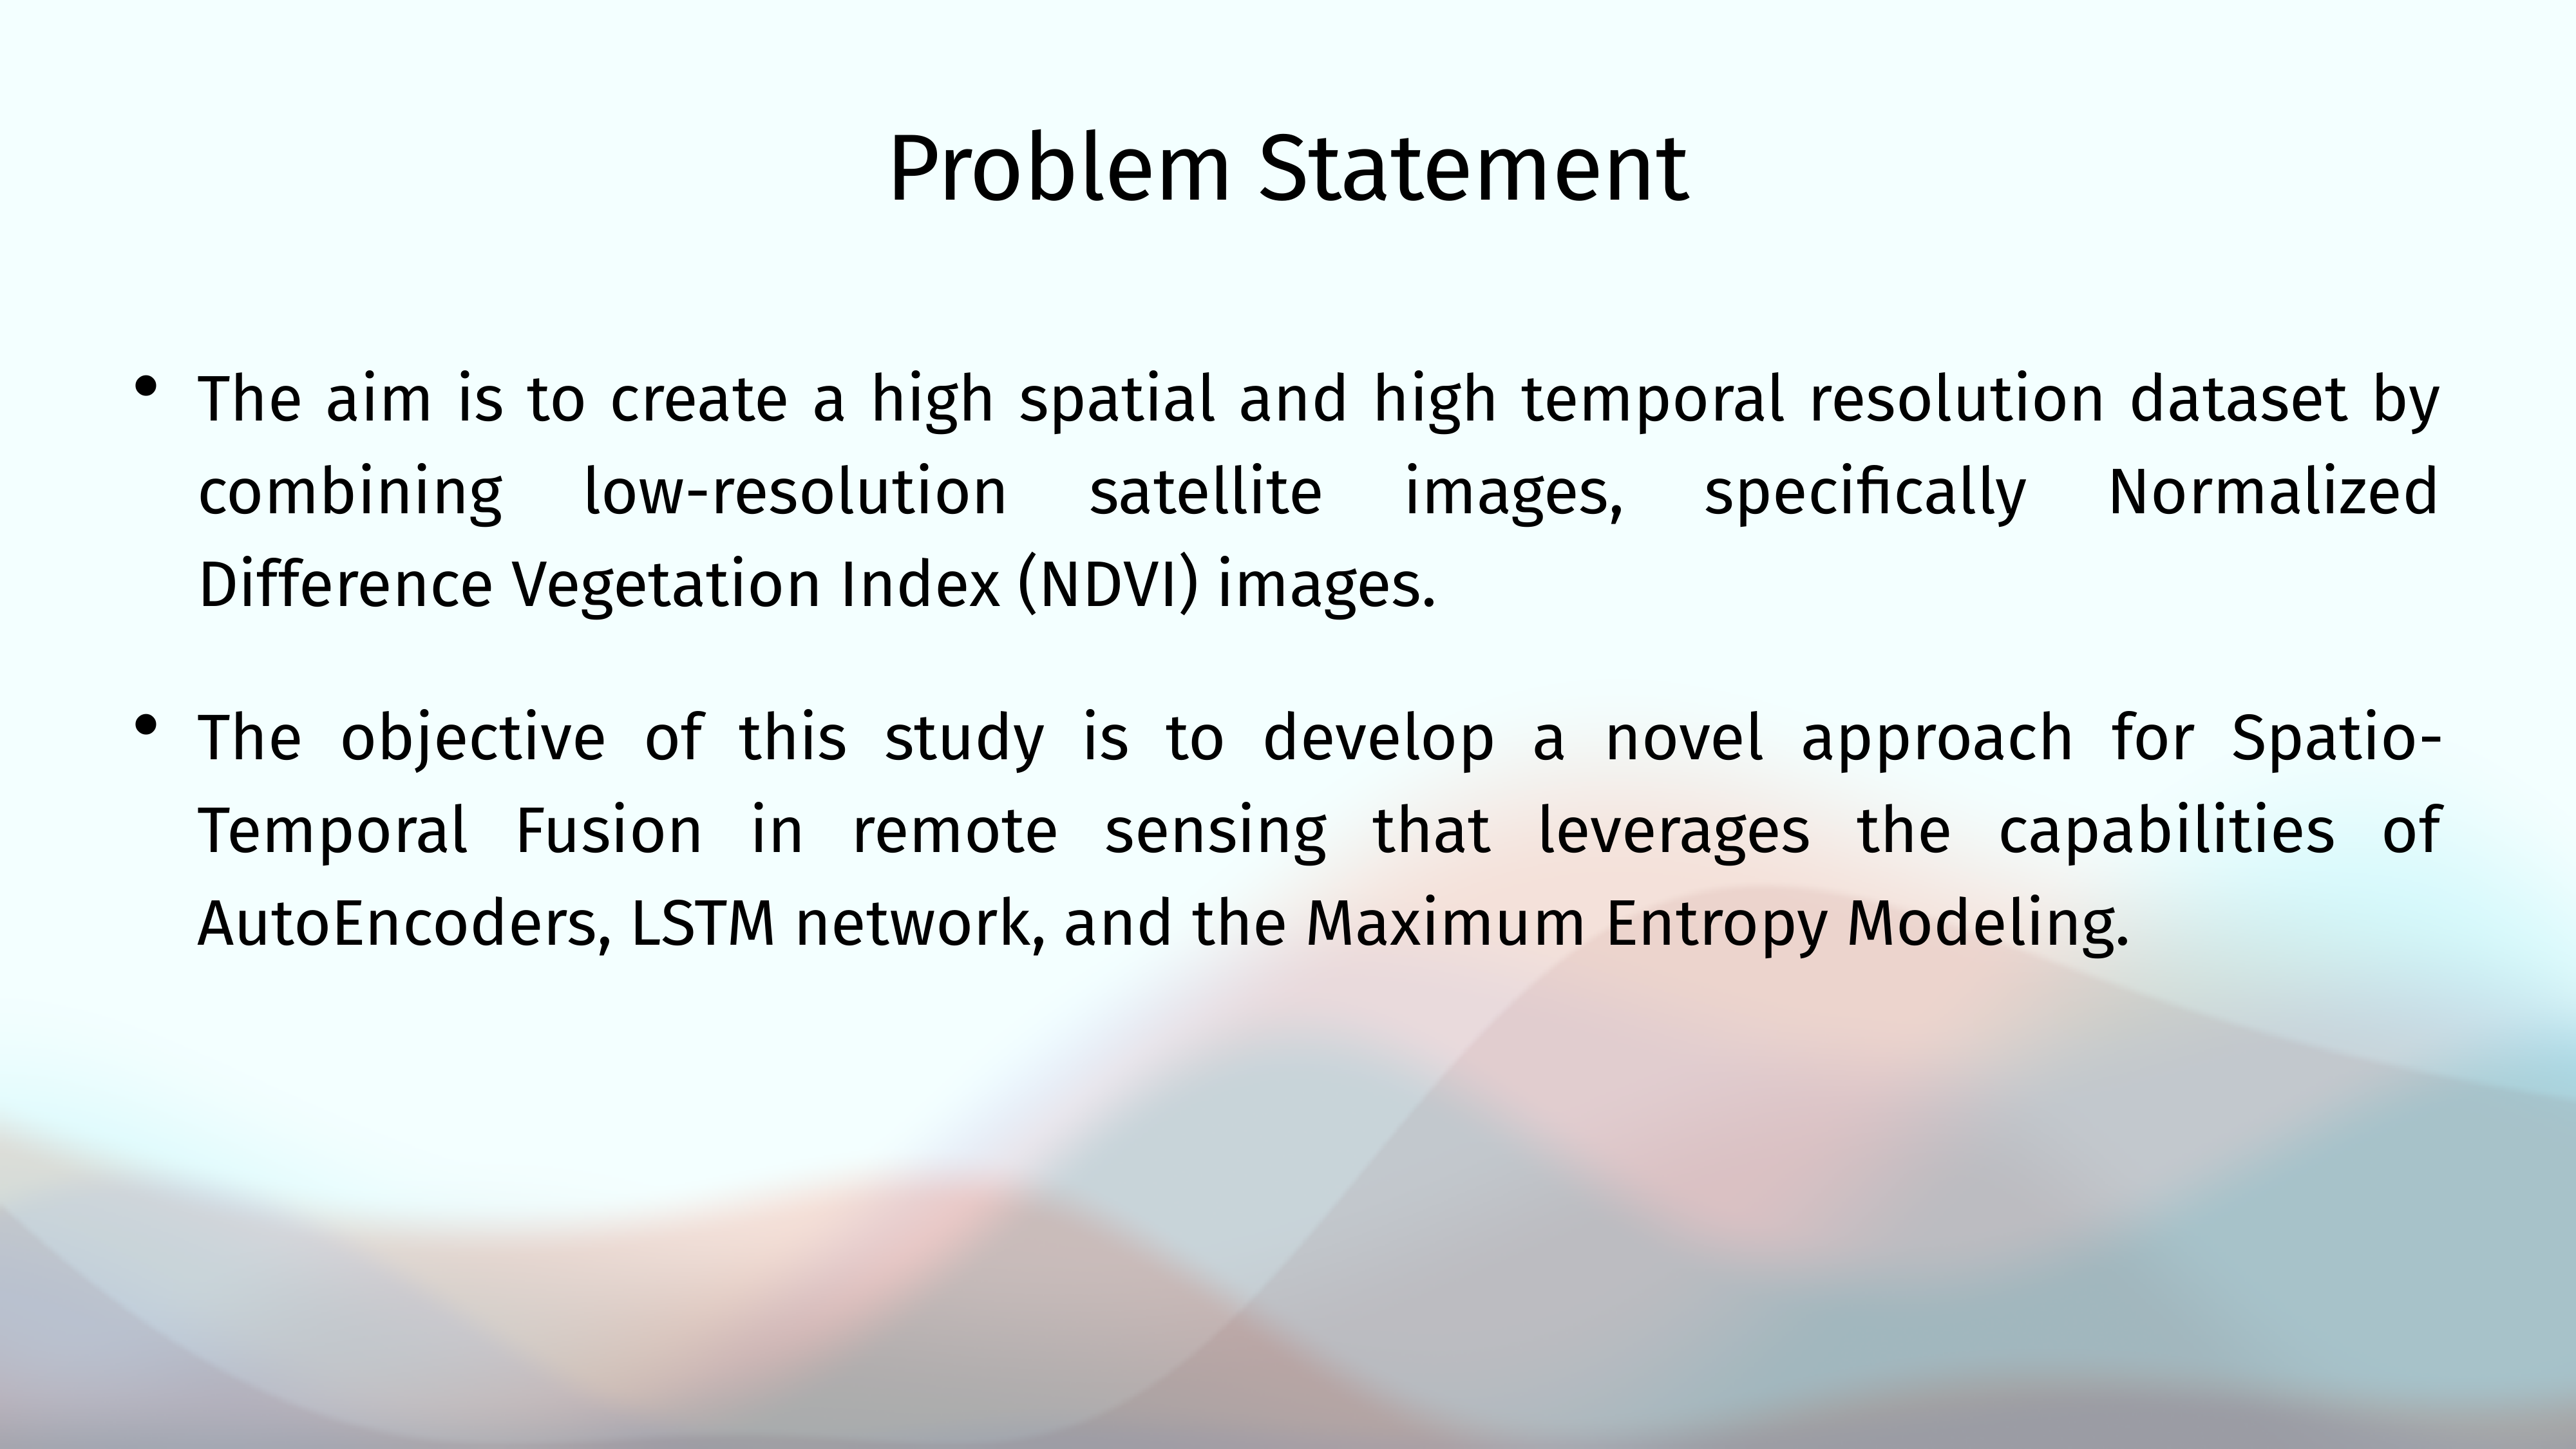

# Problem Statement
The aim is to create a high spatial and high temporal resolution dataset by combining low-resolution satellite images, specifically Normalized Difference Vegetation Index (NDVI) images.
The objective of this study is to develop a novel approach for Spatio-Temporal Fusion in remote sensing that leverages the capabilities of AutoEncoders, LSTM network, and the Maximum Entropy Modeling.